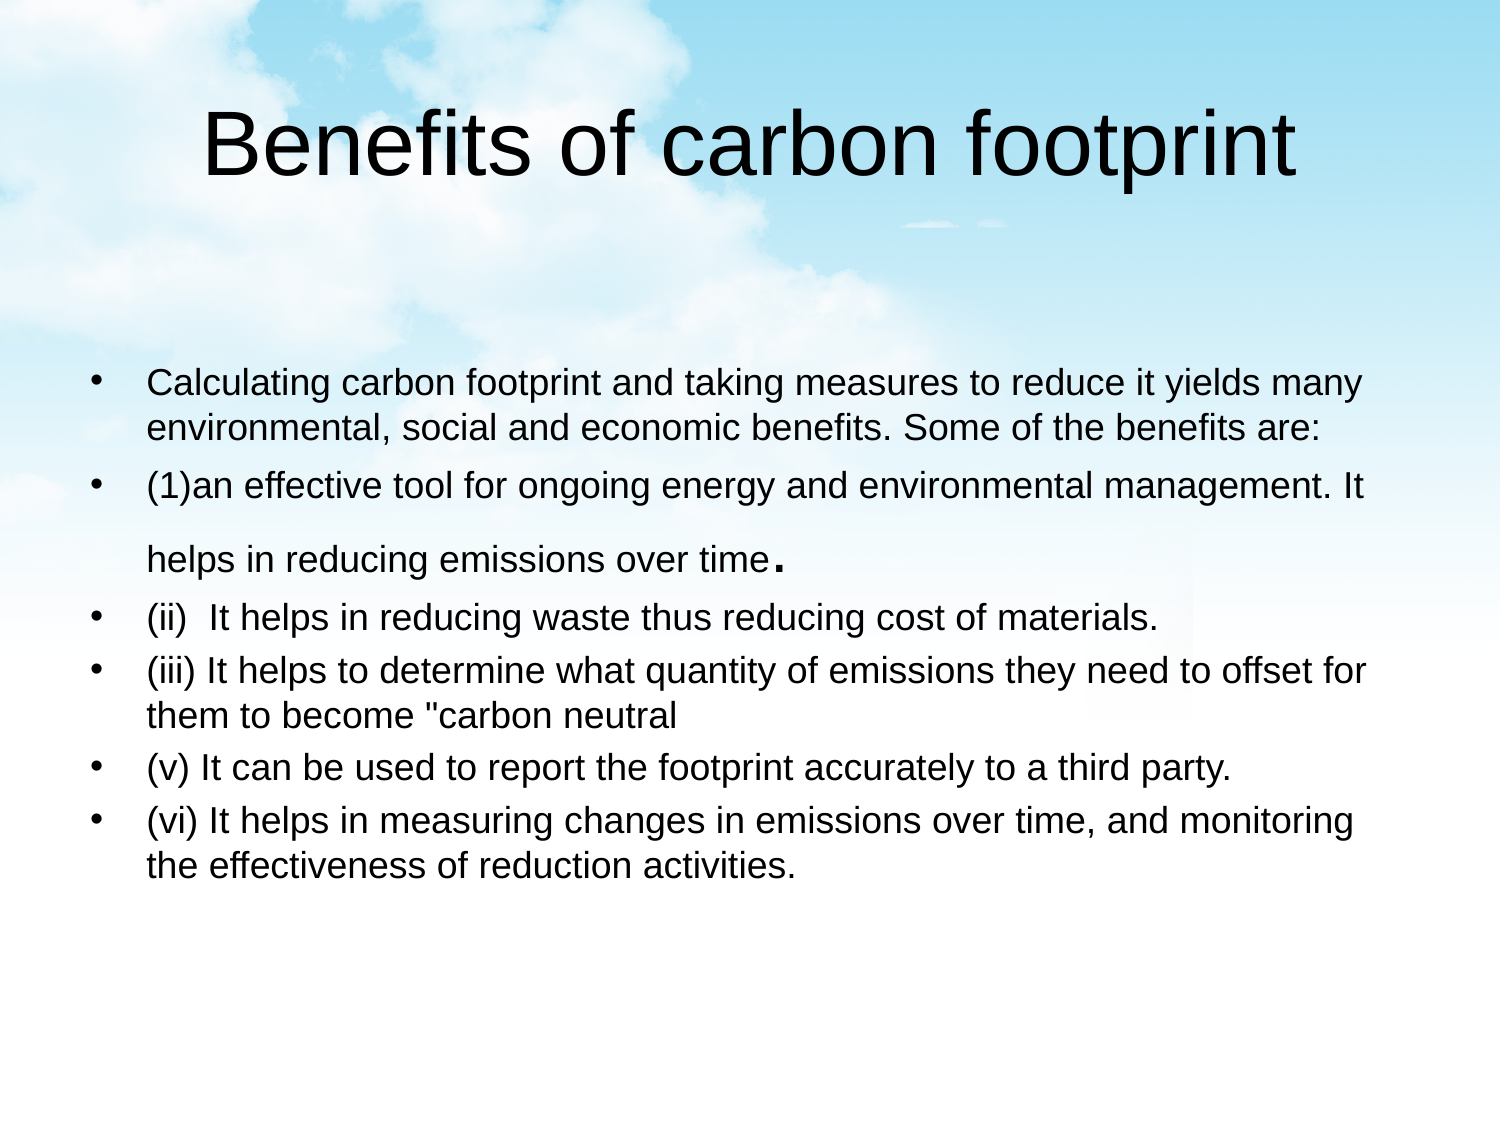

# Benefits of carbon footprint

Calculating carbon footprint and taking measures to reduce it yields many environmental, social and economic benefits. Some of the benefits are:
(1)an effective tool for ongoing energy and environmental management. It helps in reducing emissions over time.
(ii)  It helps in reducing waste thus reducing cost of materials.
(iii) It helps to determine what quantity of emissions they need to offset for them to become "carbon neutral
(v) It can be used to report the footprint accurately to a third party.
(vi) It helps in measuring changes in emissions over time, and monitoring the effectiveness of reduction activities.